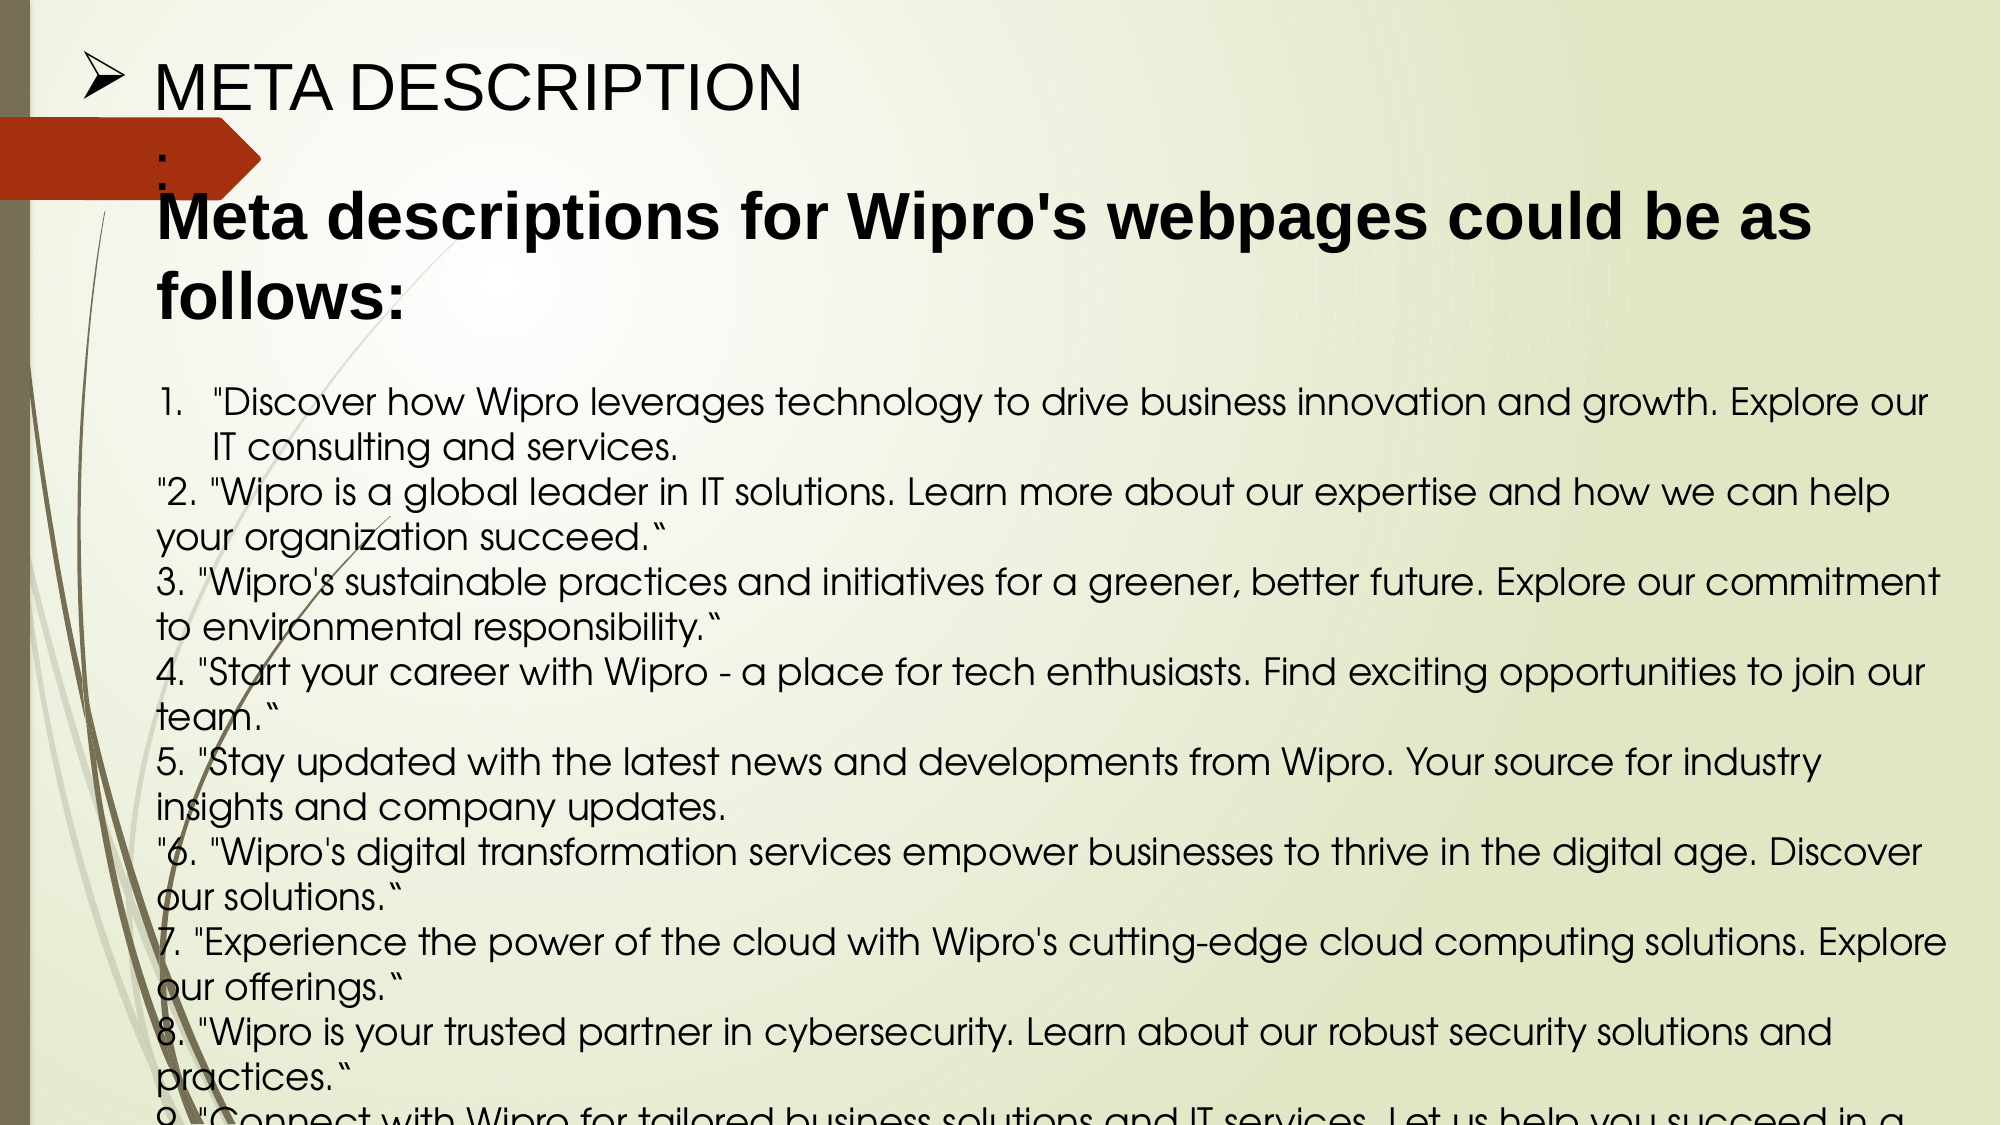

META DESCRIPTION :
Meta descriptions for Wipro's webpages could be as follows:

"Discover how Wipro leverages technology to drive business innovation and growth. Explore our IT consulting and services.
"2. "Wipro is a global leader in IT solutions. Learn more about our expertise and how we can help your organization succeed.“
3. "Wipro's sustainable practices and initiatives for a greener, better future. Explore our commitment to environmental responsibility.“
4. "Start your career with Wipro - a place for tech enthusiasts. Find exciting opportunities to join our team.“
5. "Stay updated with the latest news and developments from Wipro. Your source for industry insights and company updates.
"6. "Wipro's digital transformation services empower businesses to thrive in the digital age. Discover our solutions.“
7. "Experience the power of the cloud with Wipro's cutting-edge cloud computing solutions. Explore our offerings.“
8. "Wipro is your trusted partner in cybersecurity. Learn about our robust security solutions and practices.“
9. "Connect with Wipro for tailored business solutions and IT services. Let us help you succeed in a rapidly changing world."